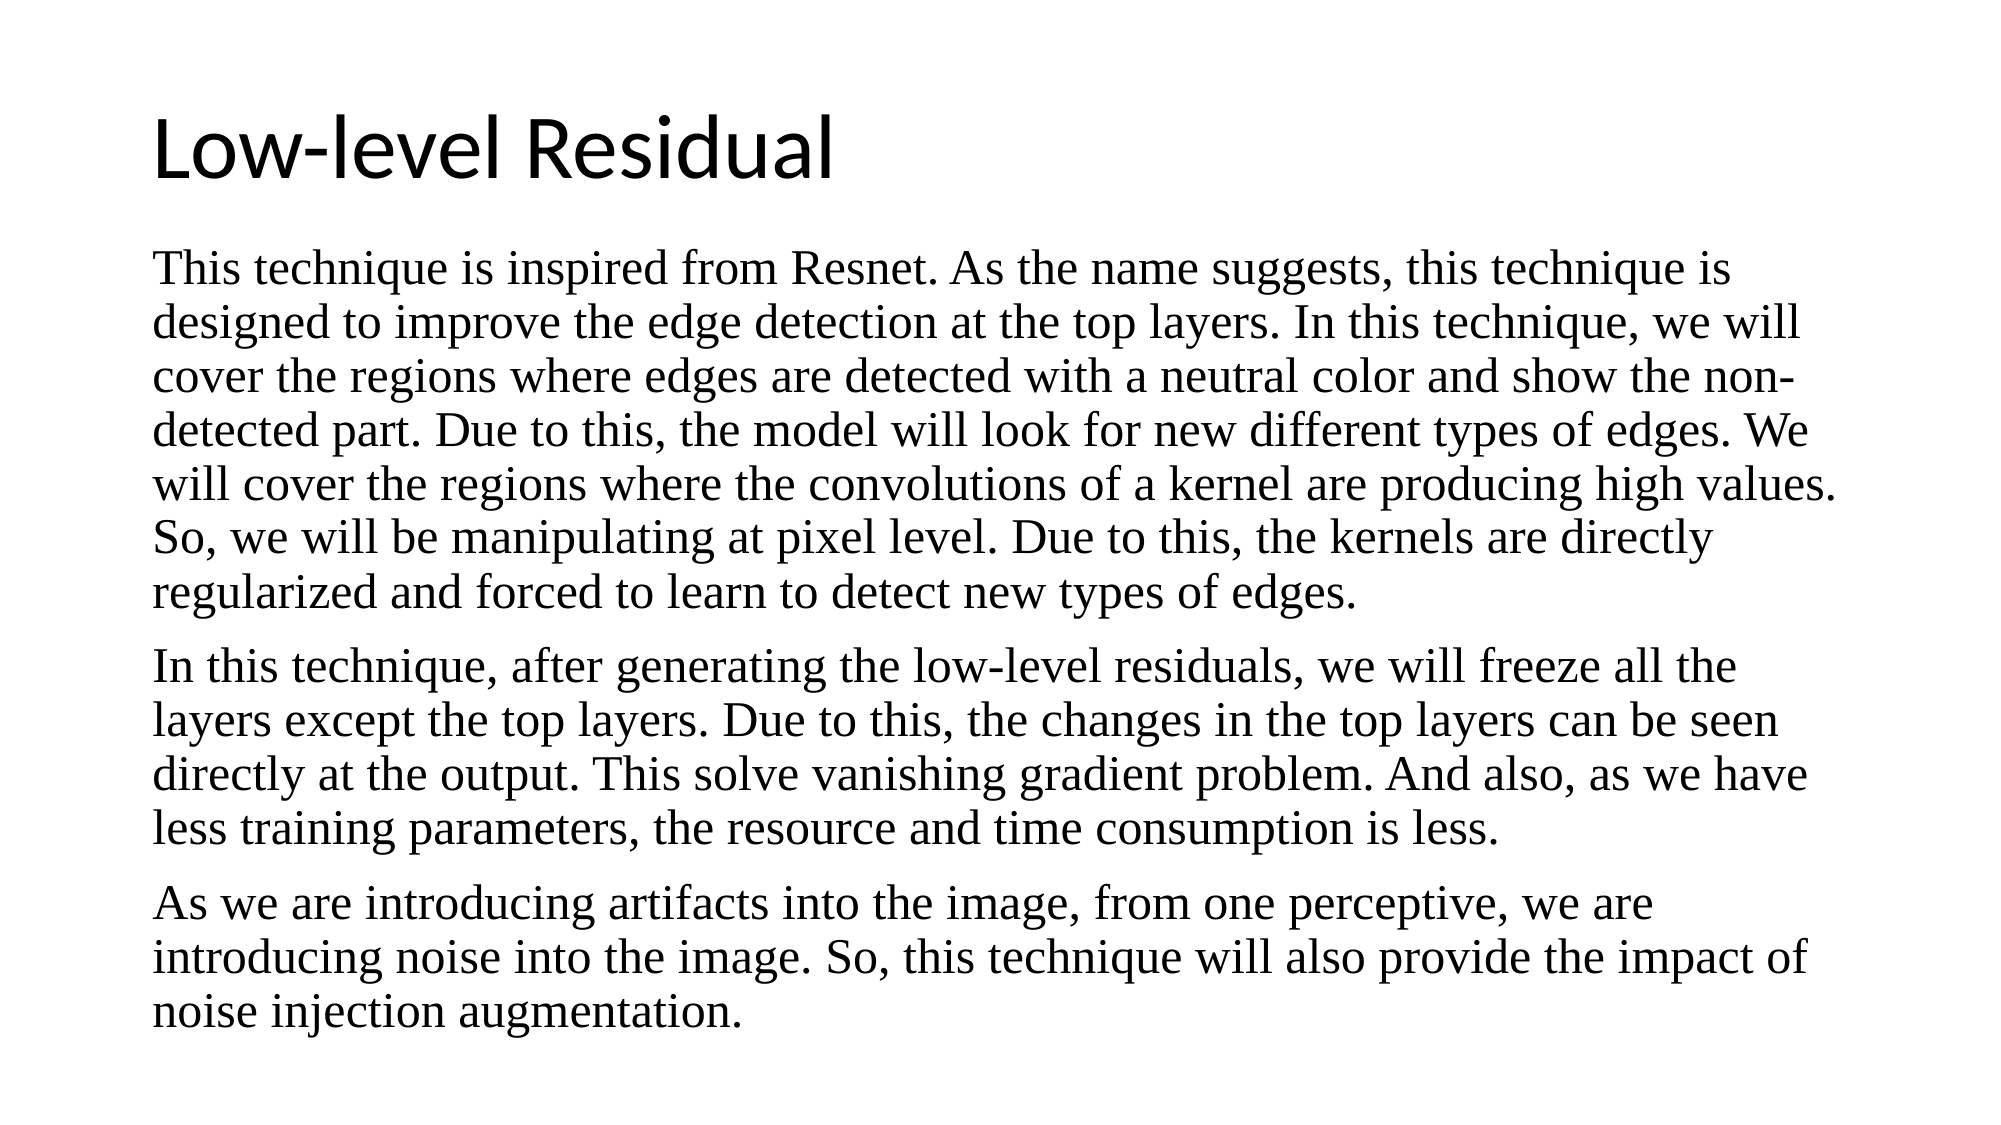

# Low-level Residual
This technique is inspired from Resnet. As the name suggests, this technique is designed to improve the edge detection at the top layers. In this technique, we will cover the regions where edges are detected with a neutral color and show the non-detected part. Due to this, the model will look for new different types of edges. We will cover the regions where the convolutions of a kernel are producing high values. So, we will be manipulating at pixel level. Due to this, the kernels are directly regularized and forced to learn to detect new types of edges.
In this technique, after generating the low-level residuals, we will freeze all the layers except the top layers. Due to this, the changes in the top layers can be seen directly at the output. This solve vanishing gradient problem. And also, as we have less training parameters, the resource and time consumption is less.
As we are introducing artifacts into the image, from one perceptive, we are introducing noise into the image. So, this technique will also provide the impact of noise injection augmentation.